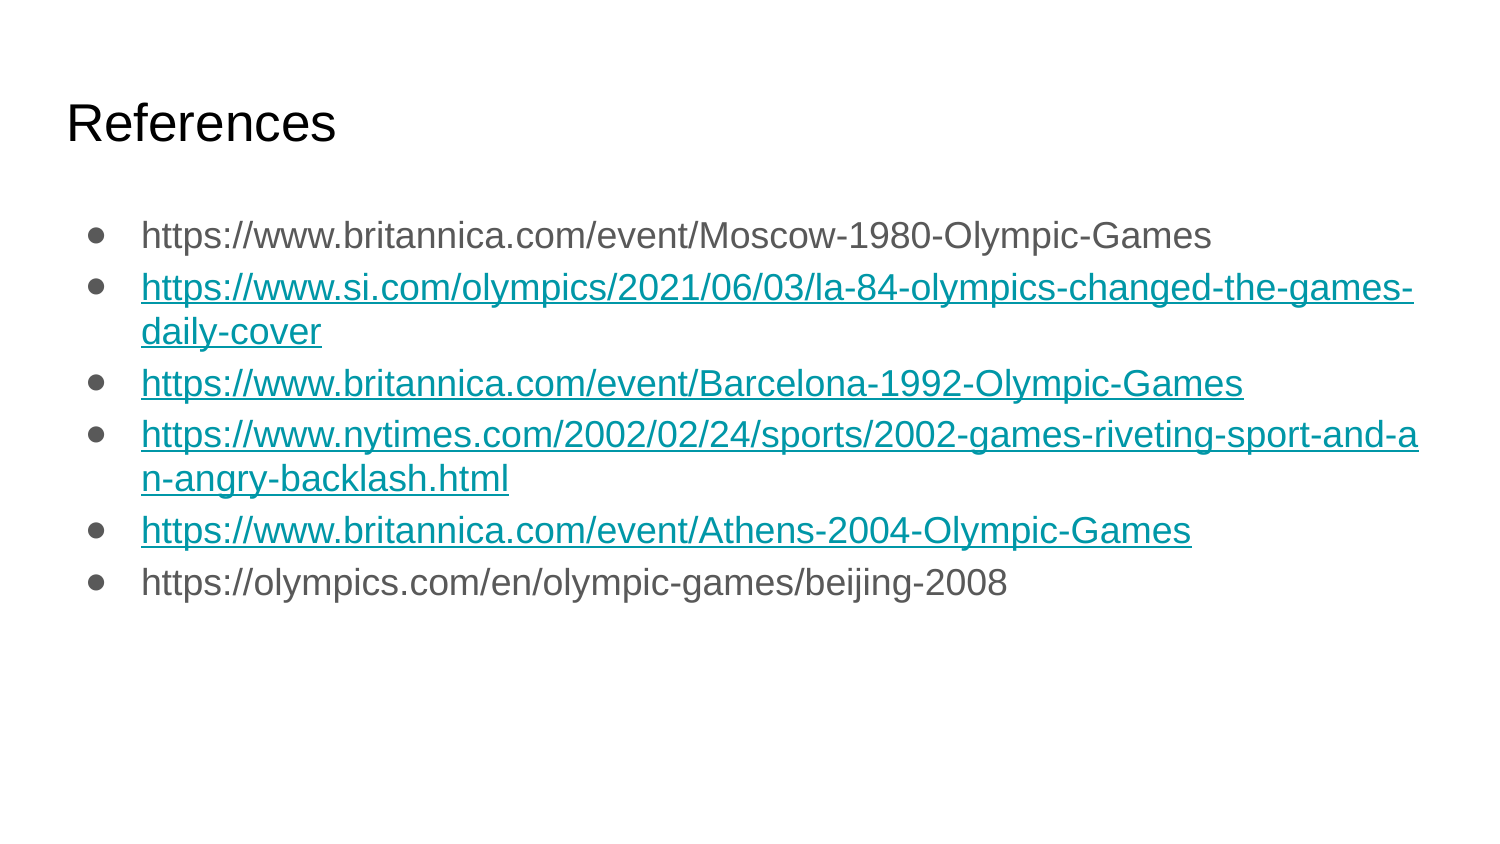

# References
https://www.britannica.com/event/Moscow-1980-Olympic-Games
https://www.si.com/olympics/2021/06/03/la-84-olympics-changed-the-games-daily-cover
https://www.britannica.com/event/Barcelona-1992-Olympic-Games
https://www.nytimes.com/2002/02/24/sports/2002-games-riveting-sport-and-an-angry-backlash.html
https://www.britannica.com/event/Athens-2004-Olympic-Games
https://olympics.com/en/olympic-games/beijing-2008